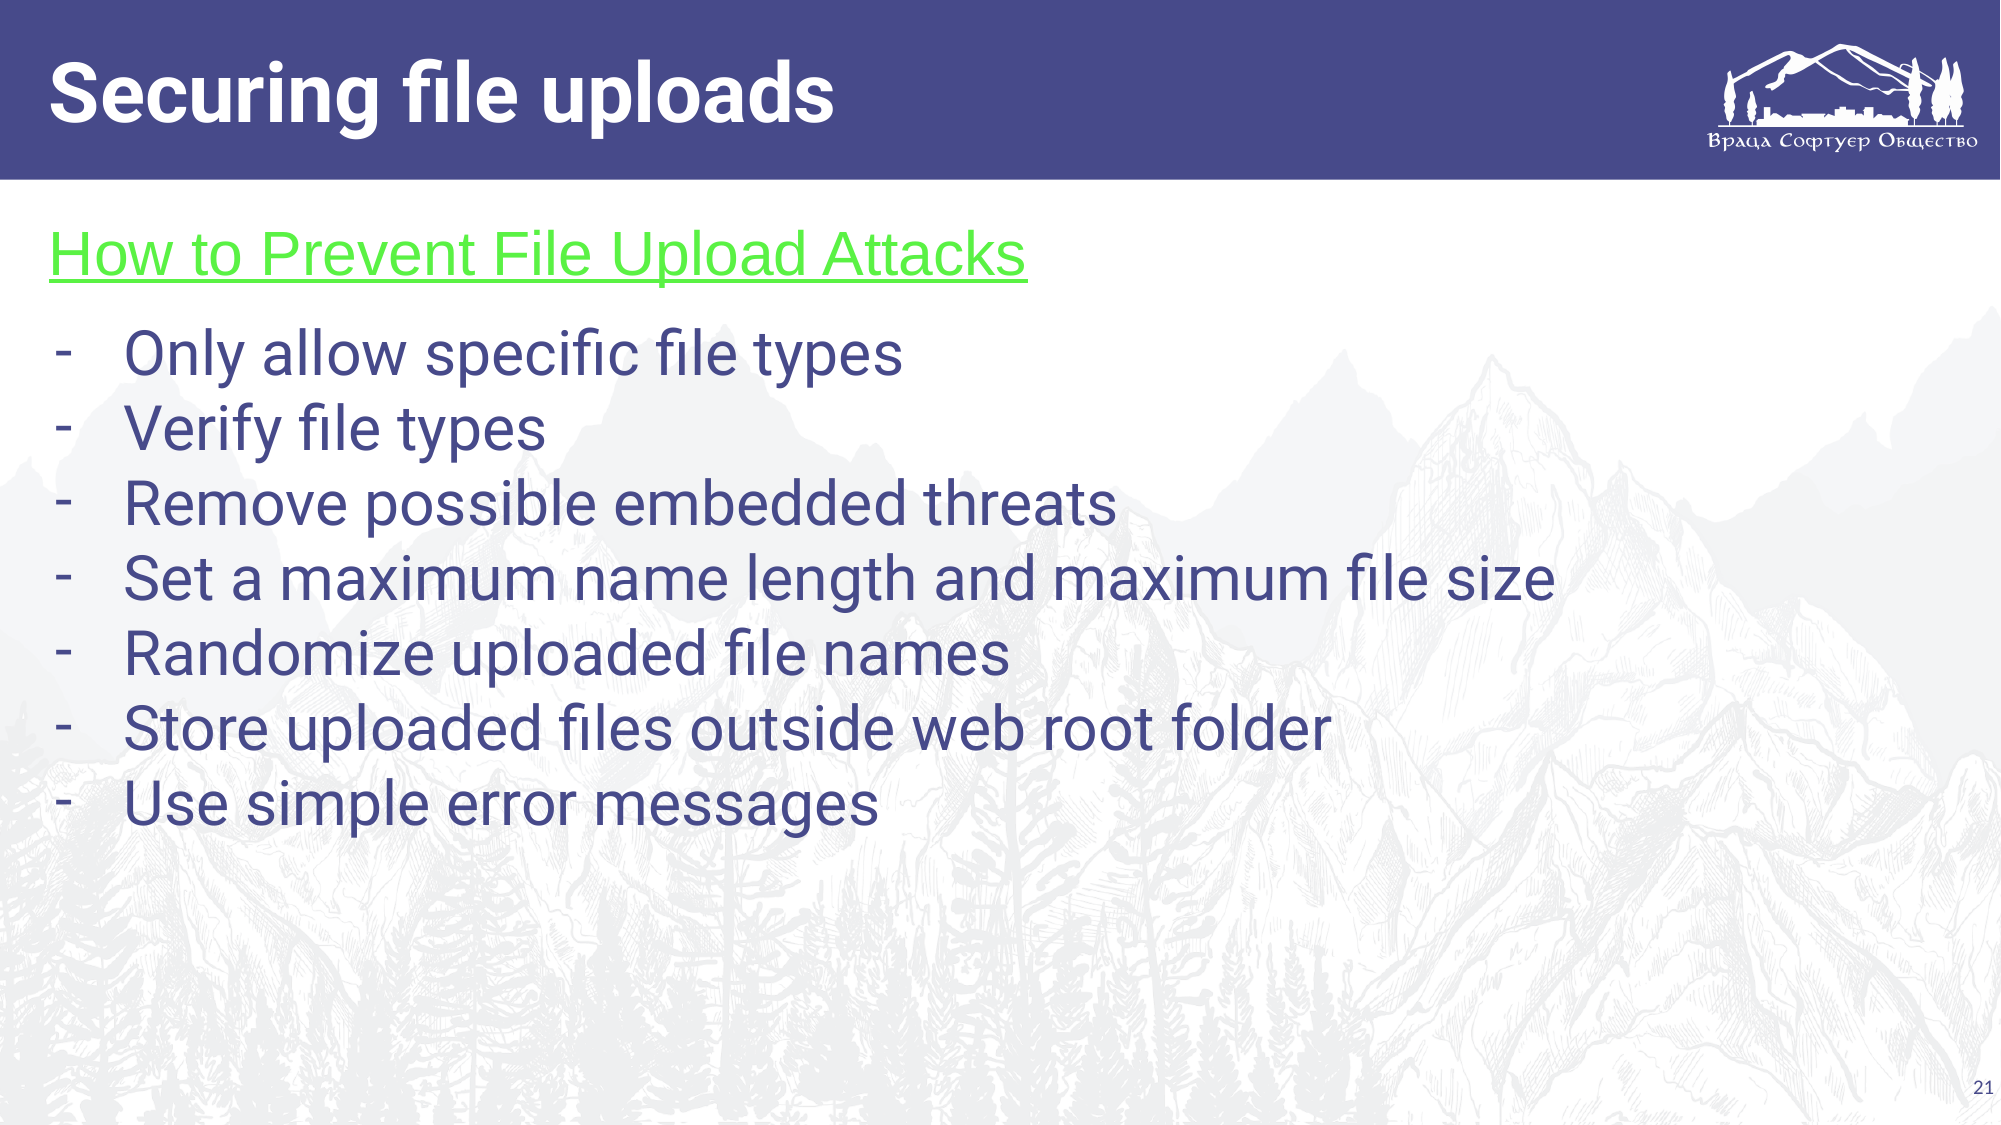

# Securing file uploads
How to Prevent File Upload Attacks
Only allow specific file types
Verify file types
Remove possible embedded threats
Set a maximum name length and maximum file size
Randomize uploaded file names
Store uploaded files outside web root folder
Use simple error messages

21